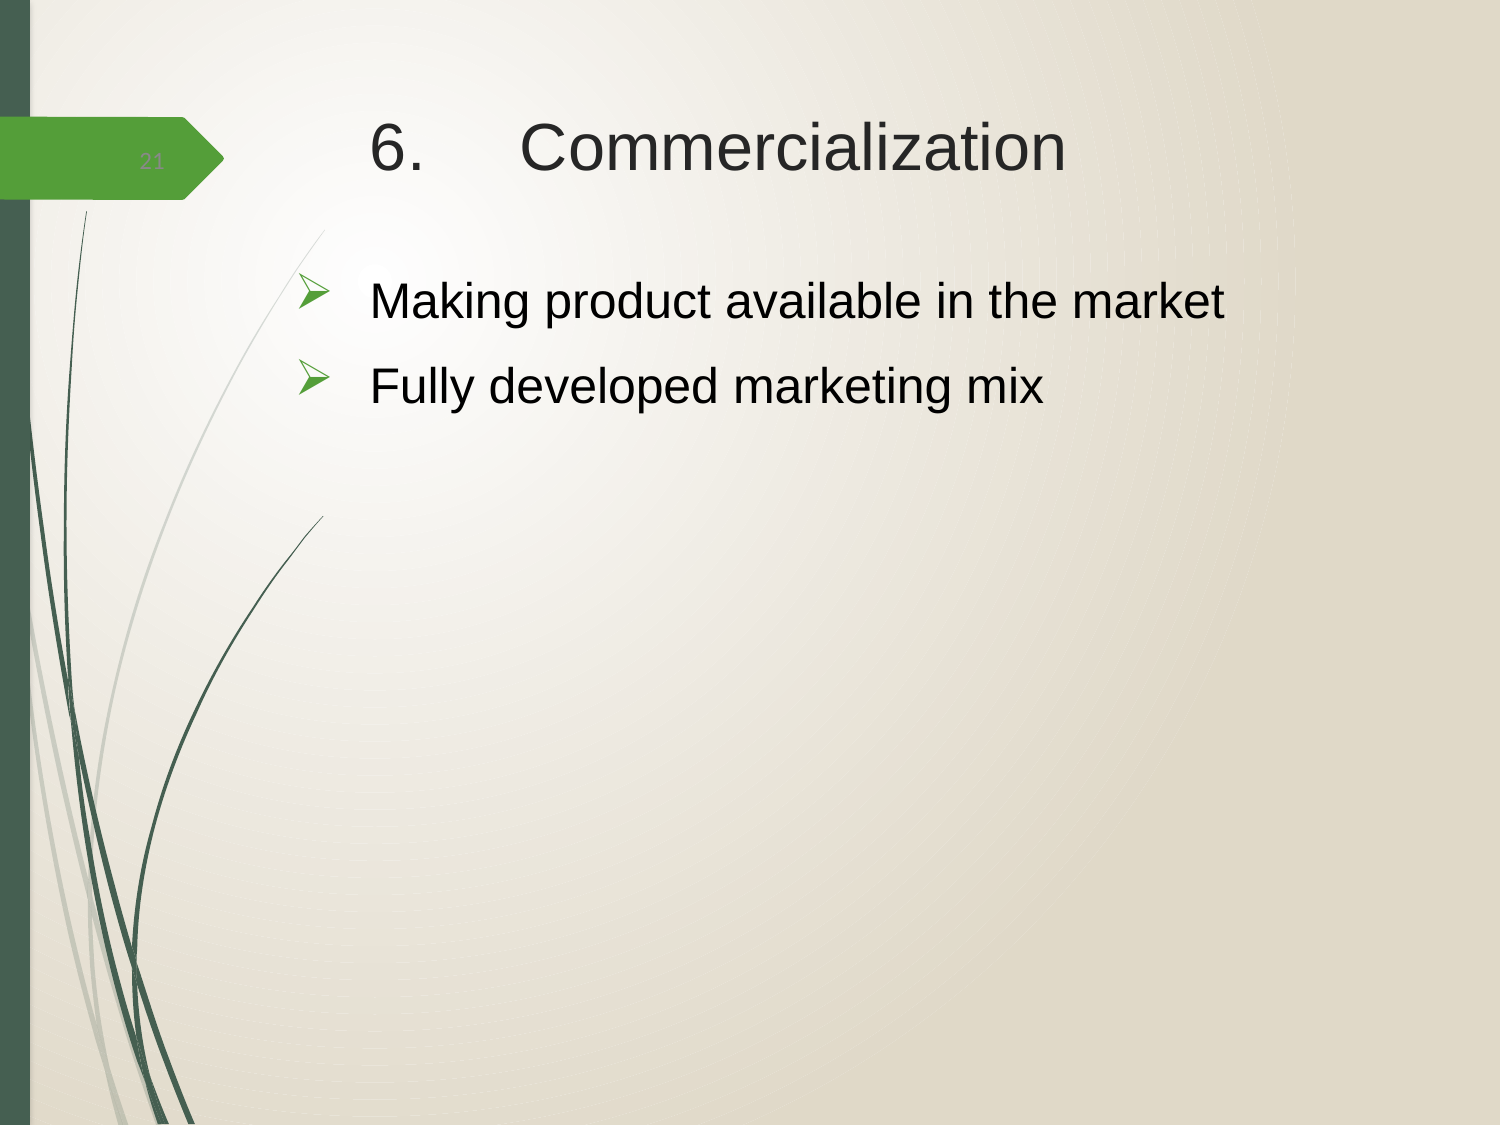

6.	Commercialization
21

Making product available in the market
Fully developed marketing mix